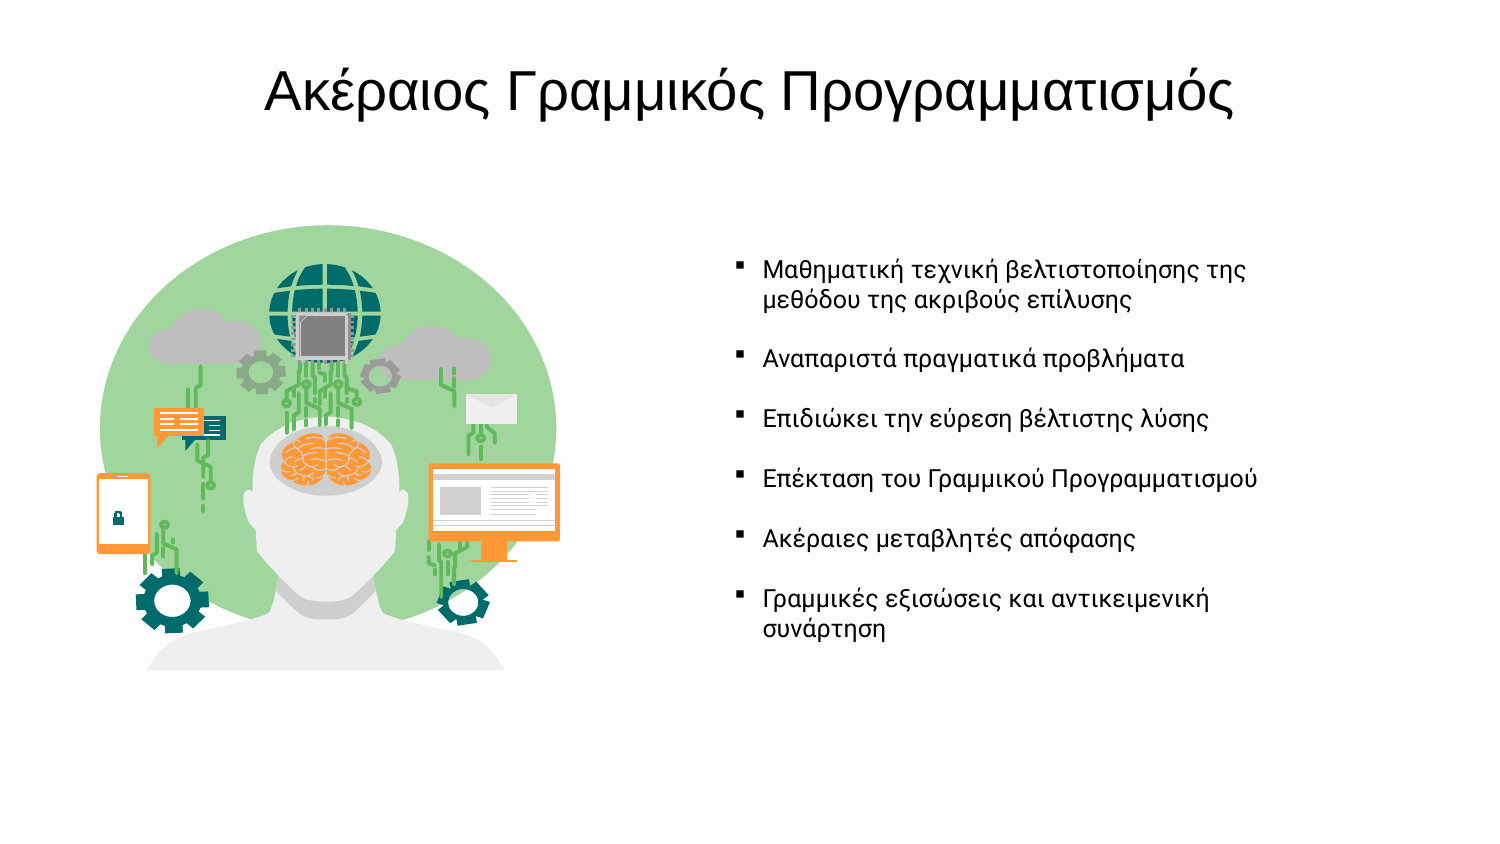

# Ακέραιος Γραμμικός Προγραμματισμός
Μαθηματική τεχνική βελτιστοποίησης της μεθόδου της ακριβούς επίλυσης

Αναπαριστά πραγματικά προβλήματα

Επιδιώκει την εύρεση βέλτιστης λύσης

Επέκταση του Γραμμικού Προγραμματισμού

Ακέραιες μεταβλητές απόφασης

Γραμμικές εξισώσεις και αντικειμενική συνάρτηση